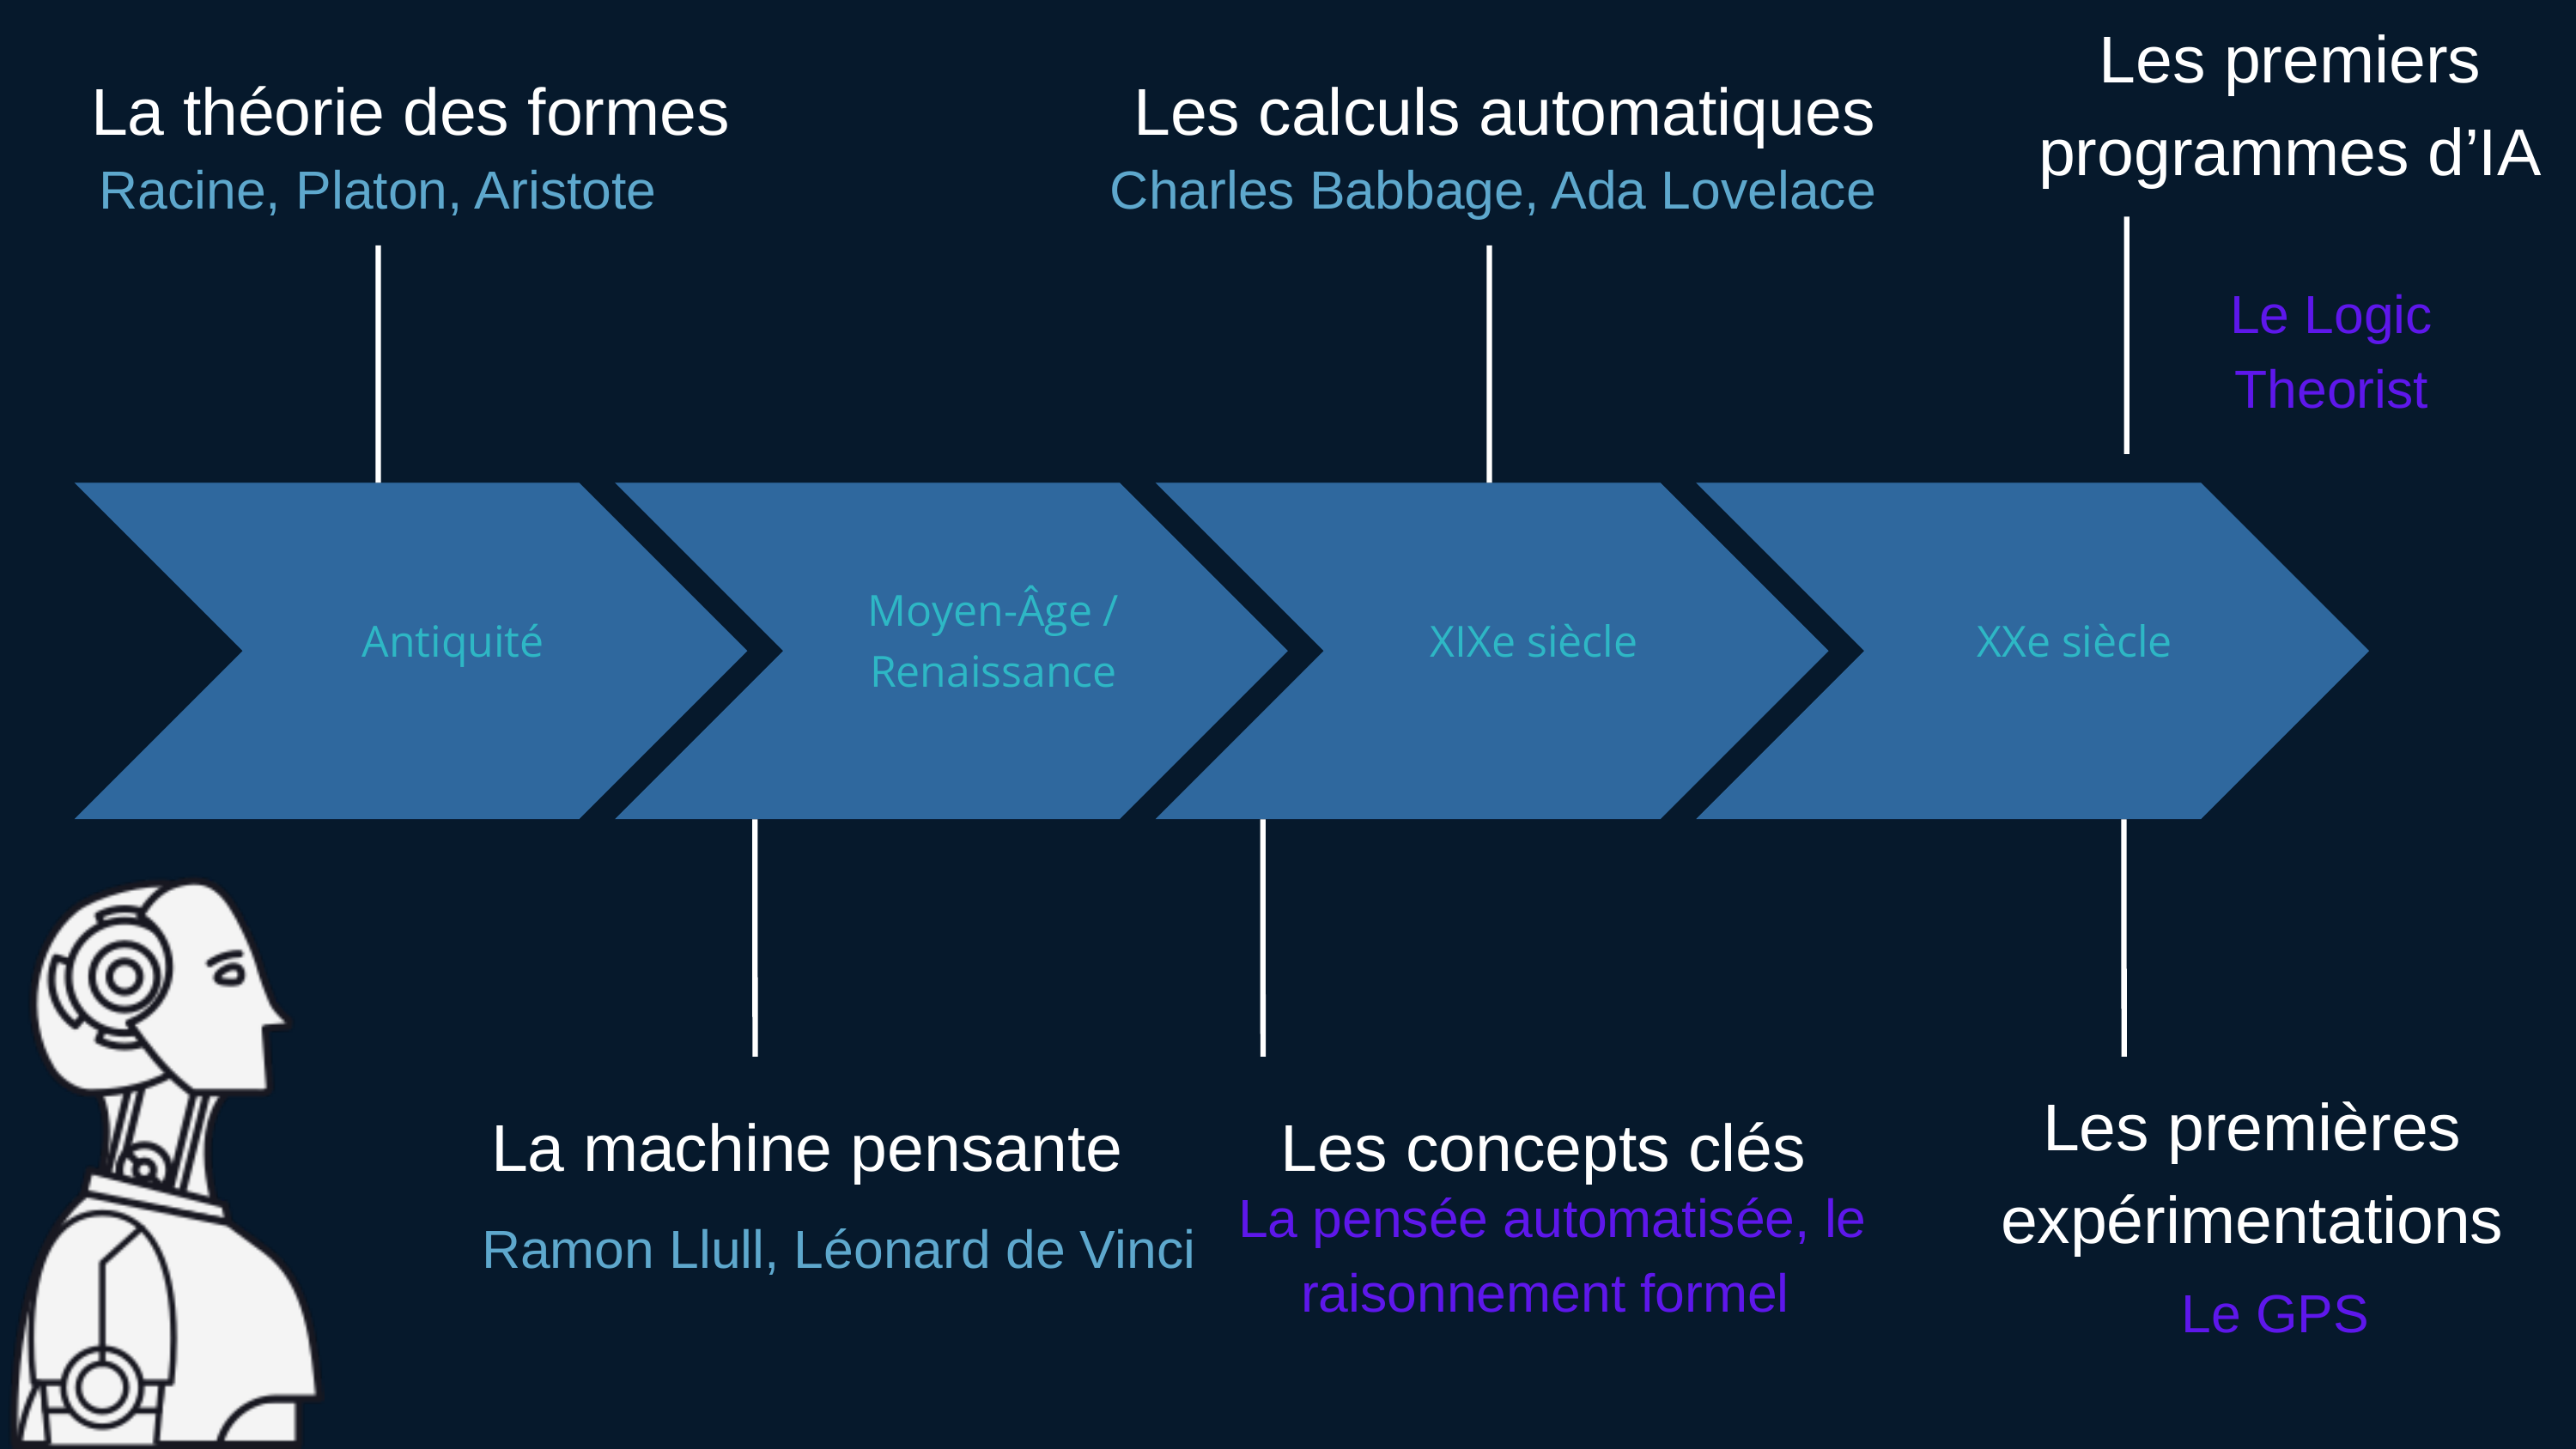

Les premiers programmes d’IA
La théorie des formes
Les calculs automatiques
Racine, Platon, Aristote
Charles Babbage, Ada Lovelace

Le Logic Theorist

Antiquité

Moyen-Âge / Renaissance

XIXe siècle

XXe siècle

Les premières expérimentations
La machine pensante
Les concepts clés
La pensée automatisée, le raisonnement formel
Ramon Llull, Léonard de Vinci
Le GPS